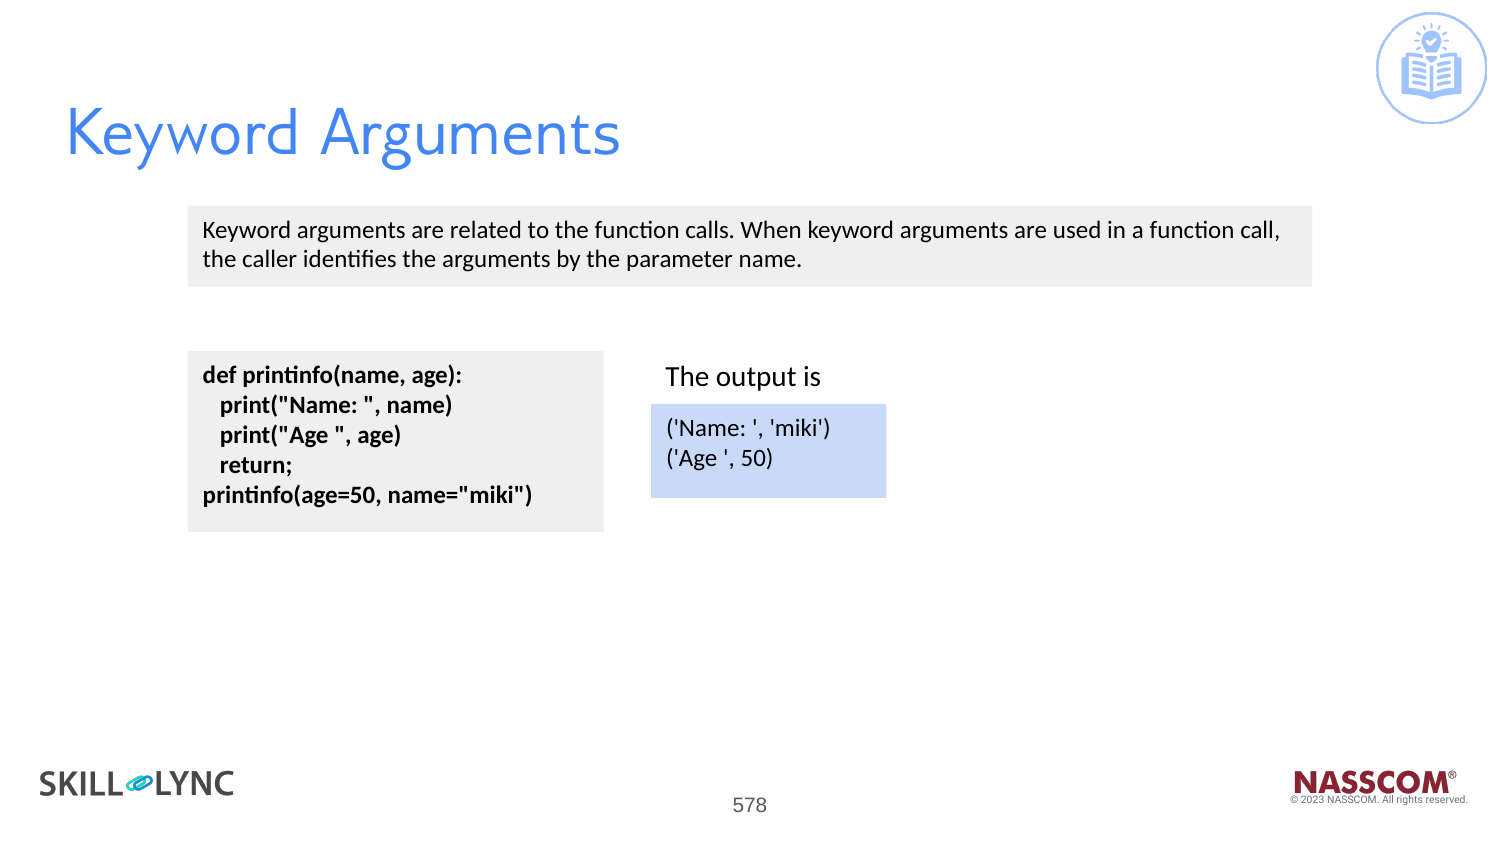

# Keyword Arguments
Keyword arguments are related to the function calls. When keyword arguments are used in a function call, the caller identifies the arguments by the parameter name.
The output is
def printinfo(name, age):
   print("Name: ", name)
   print("Age ", age)
   return;
printinfo(age=50, name="miki")
('Name: ', 'miki')
('Age ', 50)
578